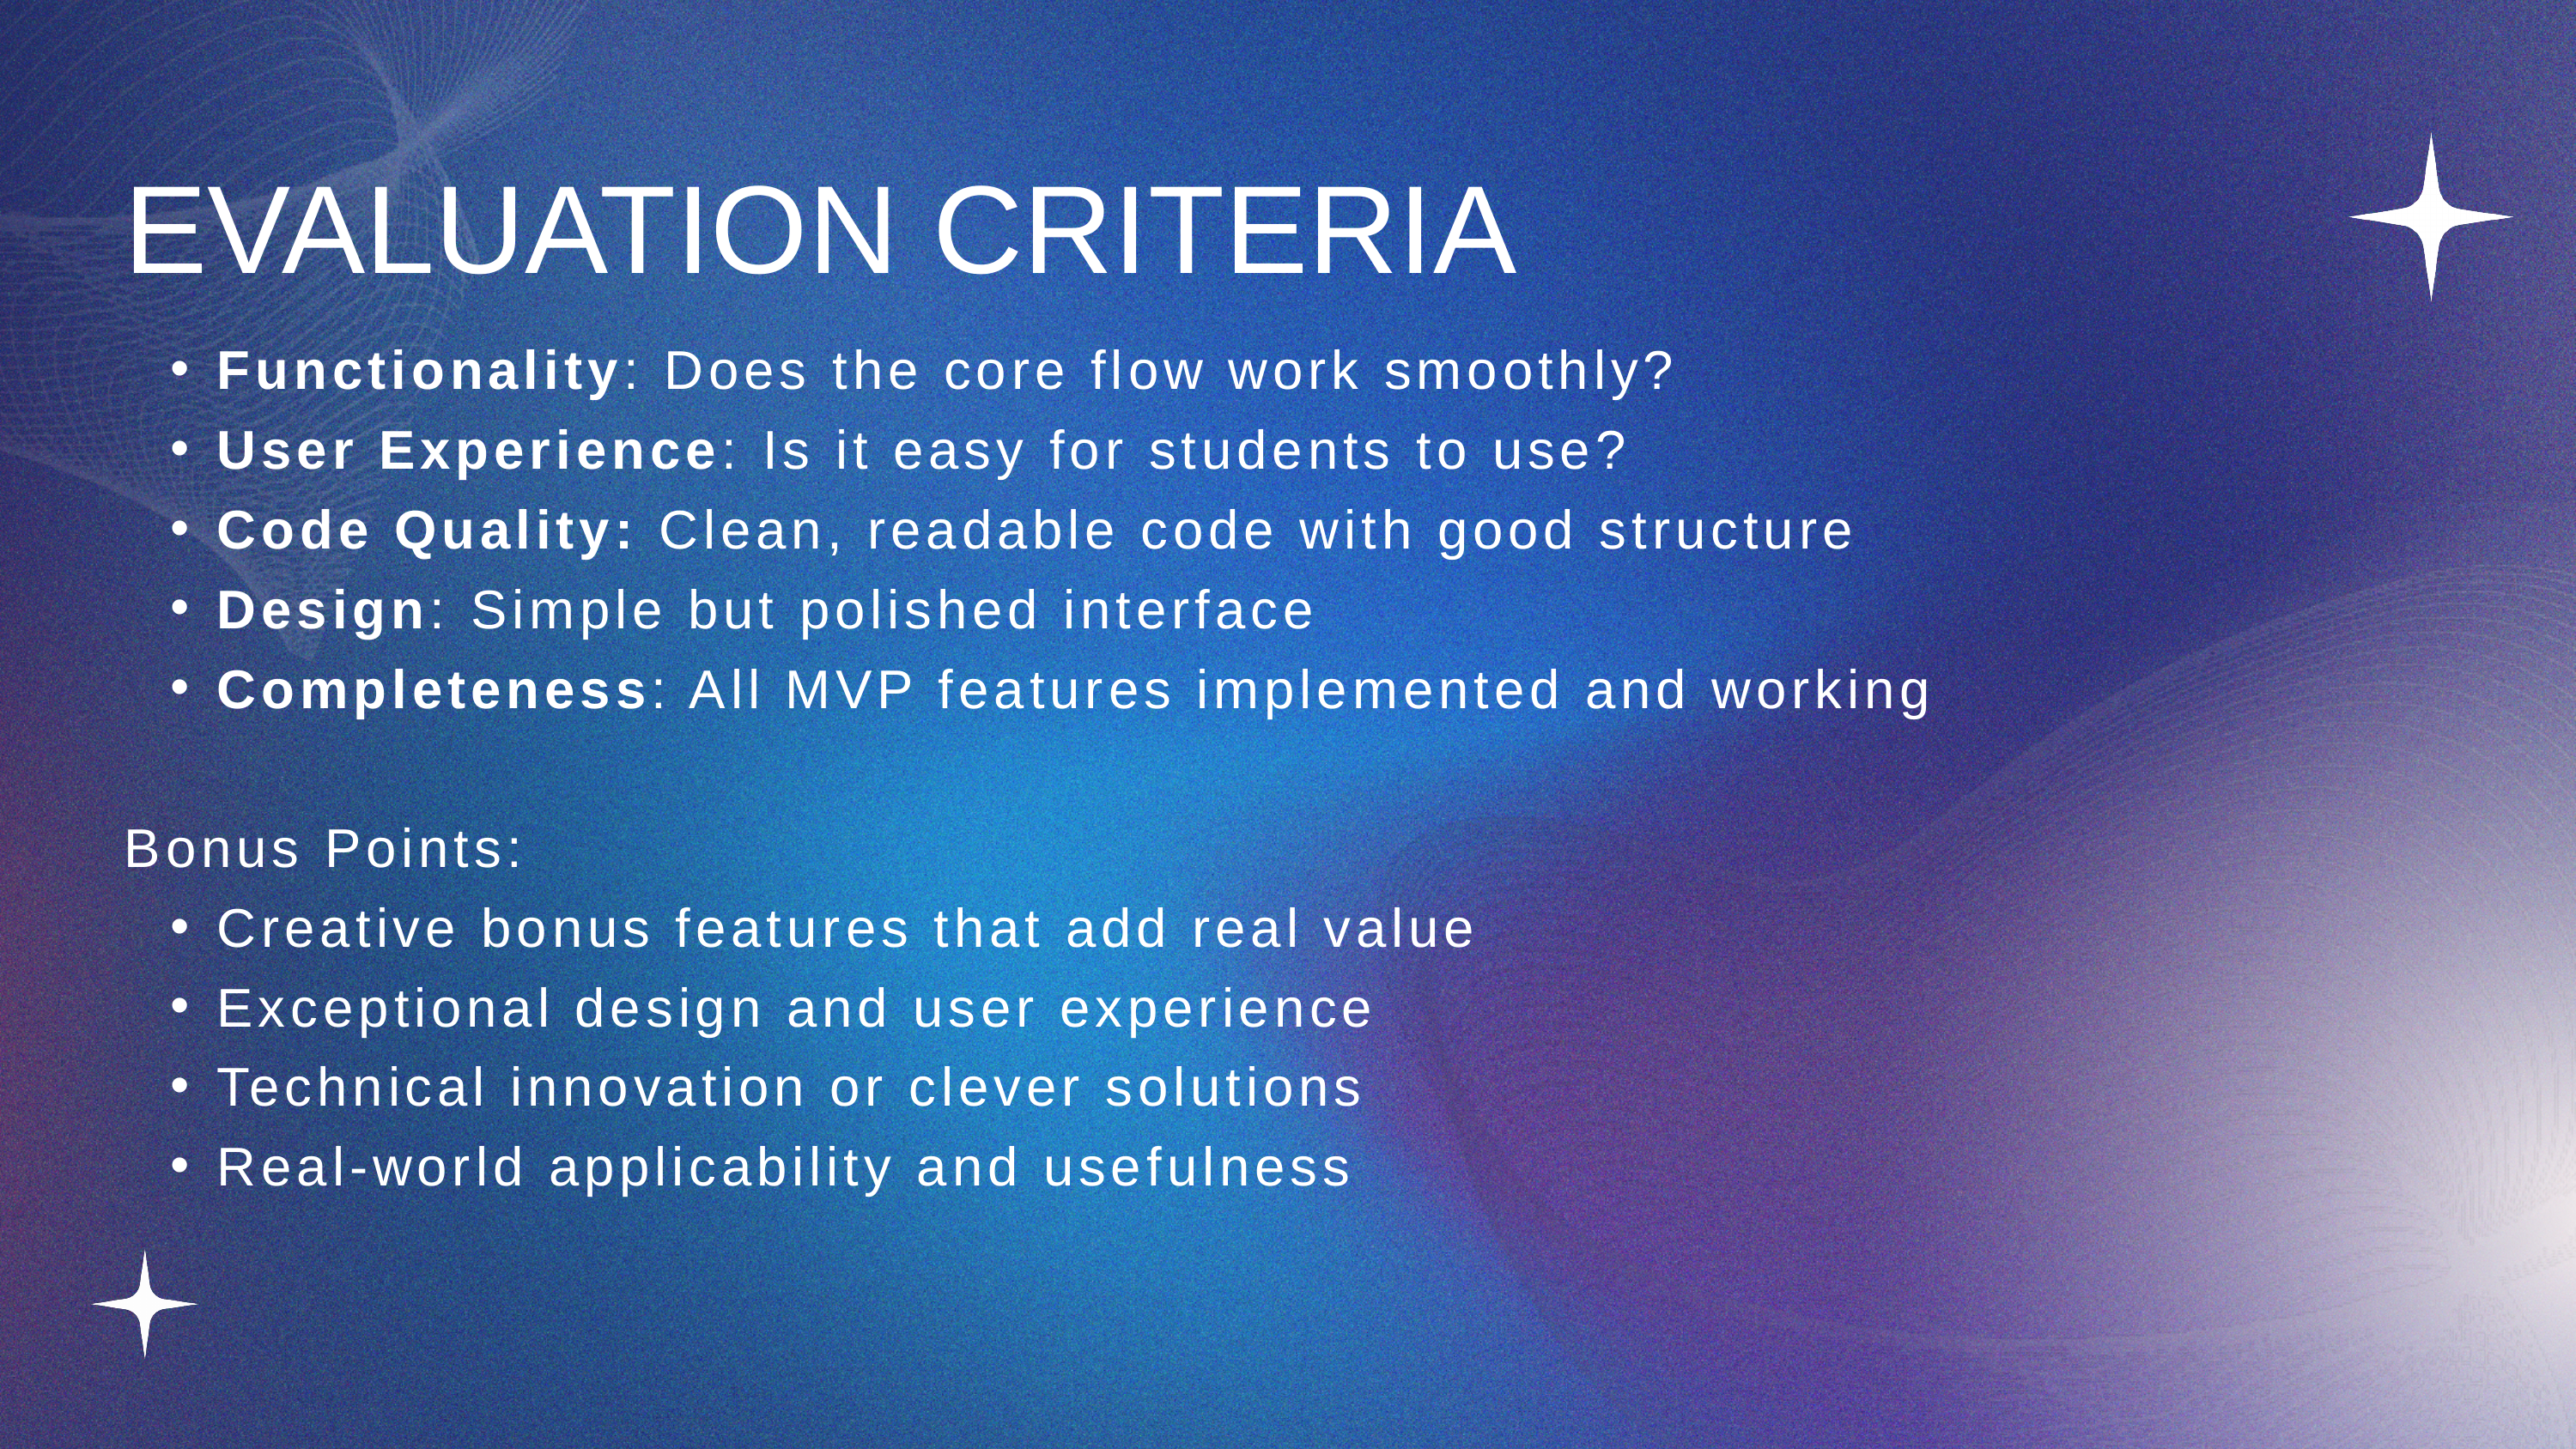

EVALUATION CRITERIA

Functionality: Does the core flow work smoothly?
User Experience: Is it easy for students to use?
Code Quality: Clean, readable code with good structure
Design: Simple but polished interface
Completeness: All MVP features implemented and working

Bonus Points:
Creative bonus features that add real value
Exceptional design and user experience
Technical innovation or clever solutions
Real-world applicability and usefulness